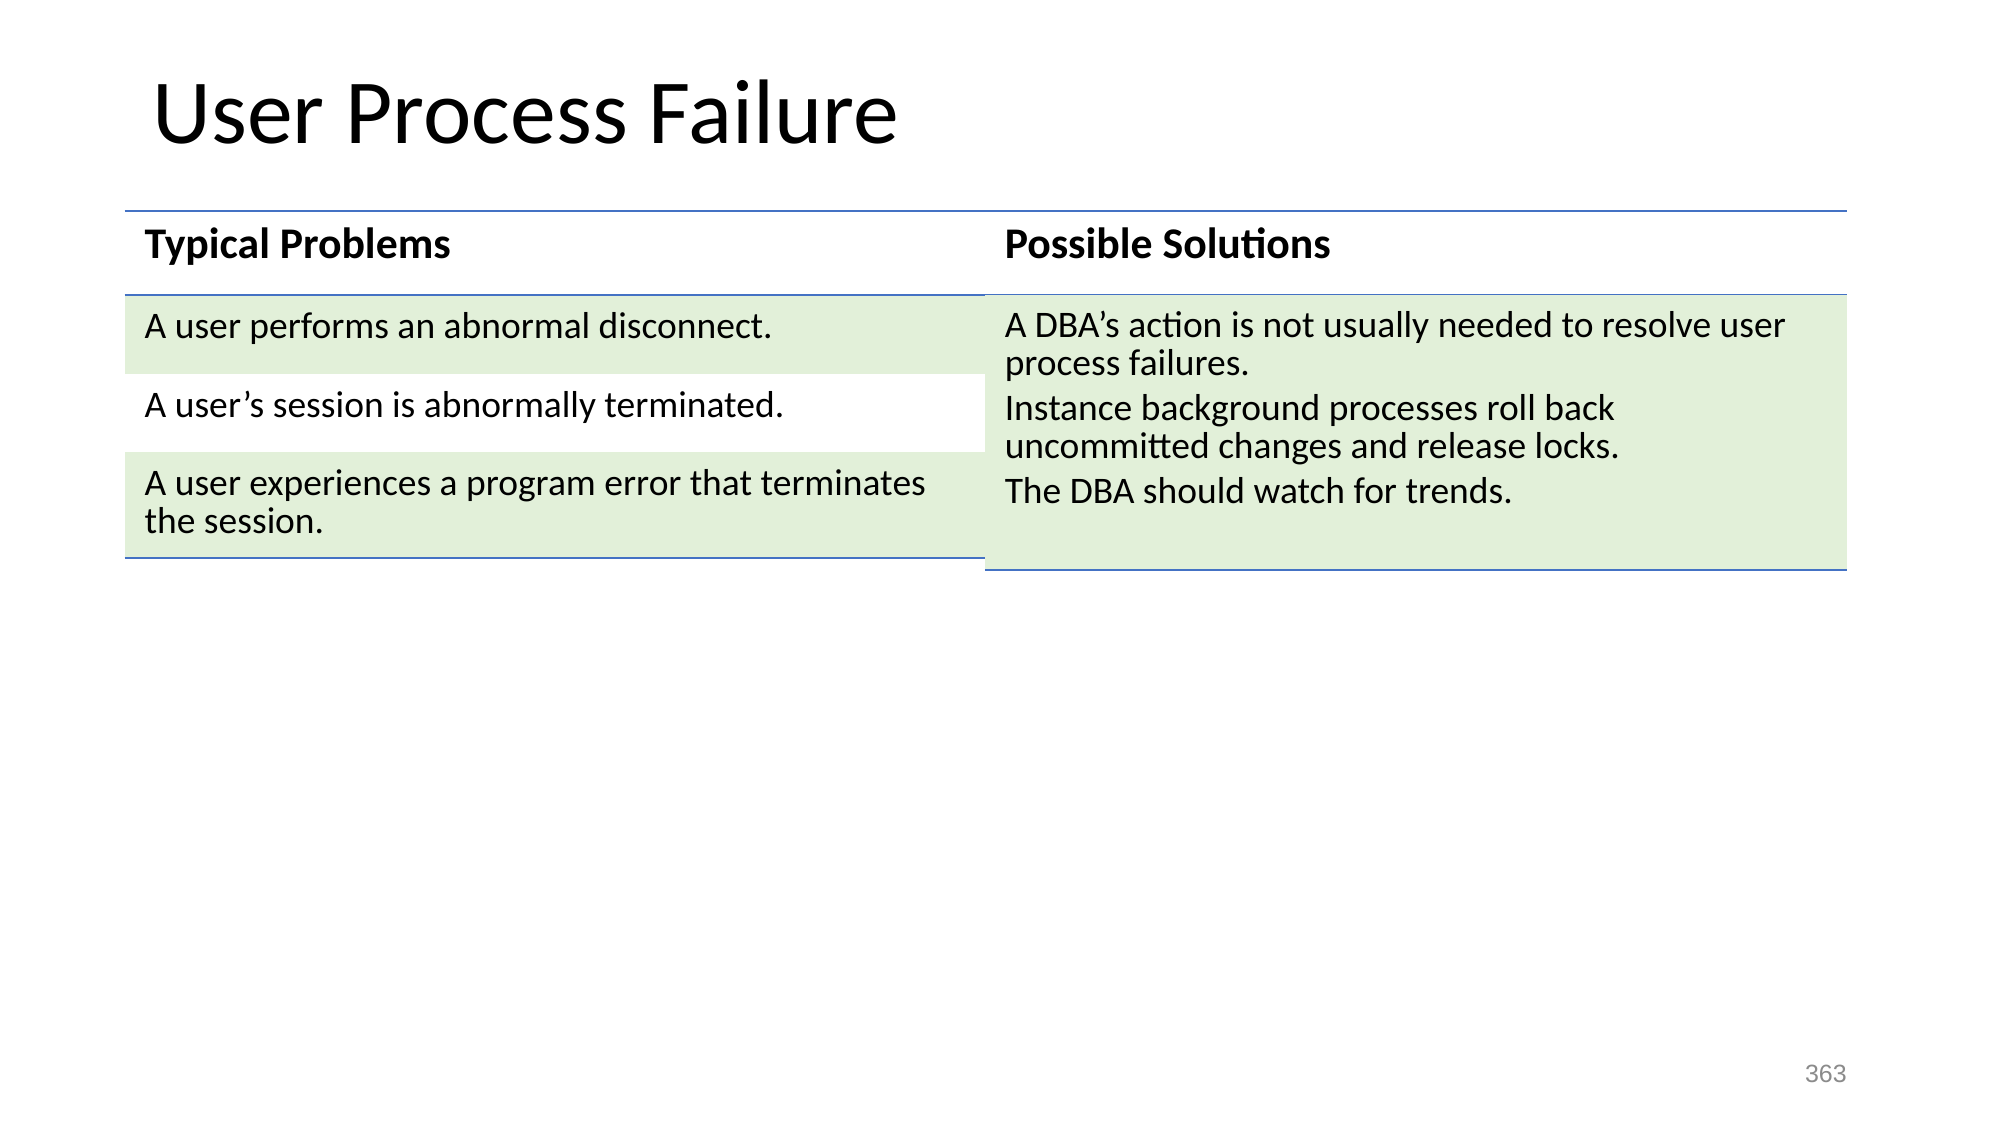

# User Process Failure
| Typical Problems |
| --- |
| A user performs an abnormal disconnect. |
| A user’s session is abnormally terminated. |
| A user experiences a program error that terminates the session. |
| Possible Solutions |
| --- |
| A DBA’s action is not usually needed to resolve user process failures. Instance background processes roll back uncommitted changes and release locks. The DBA should watch for trends. |
363